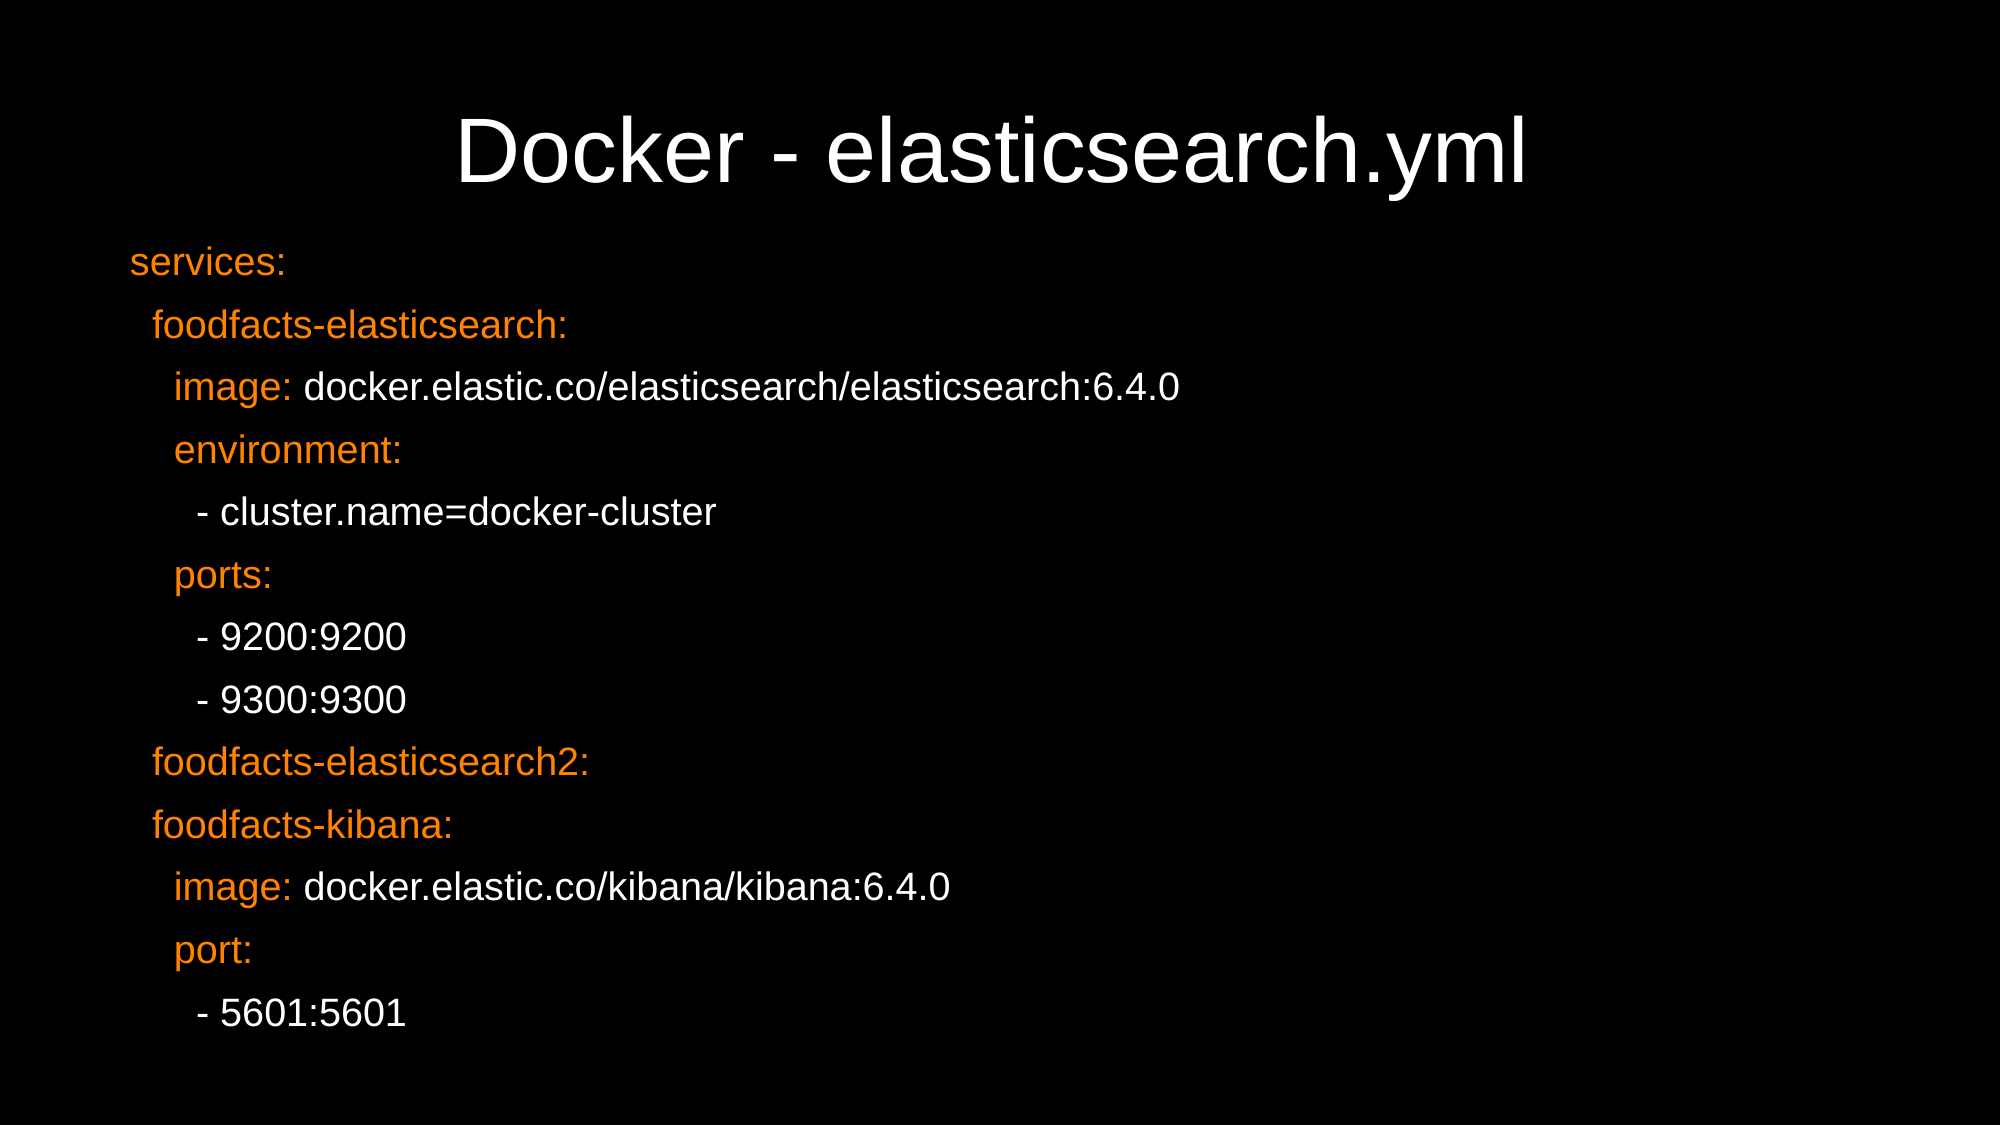

# Docker - elasticsearch.yml
services:
  foodfacts-elasticsearch:
    image: docker.elastic.co/elasticsearch/elasticsearch:6.4.0
    environment:
      - cluster.name=docker-cluster
    ports:
      - 9200:9200
      - 9300:9300
  foodfacts-elasticsearch2:
  foodfacts-kibana:
    image: docker.elastic.co/kibana/kibana:6.4.0
    port:
      - 5601:5601